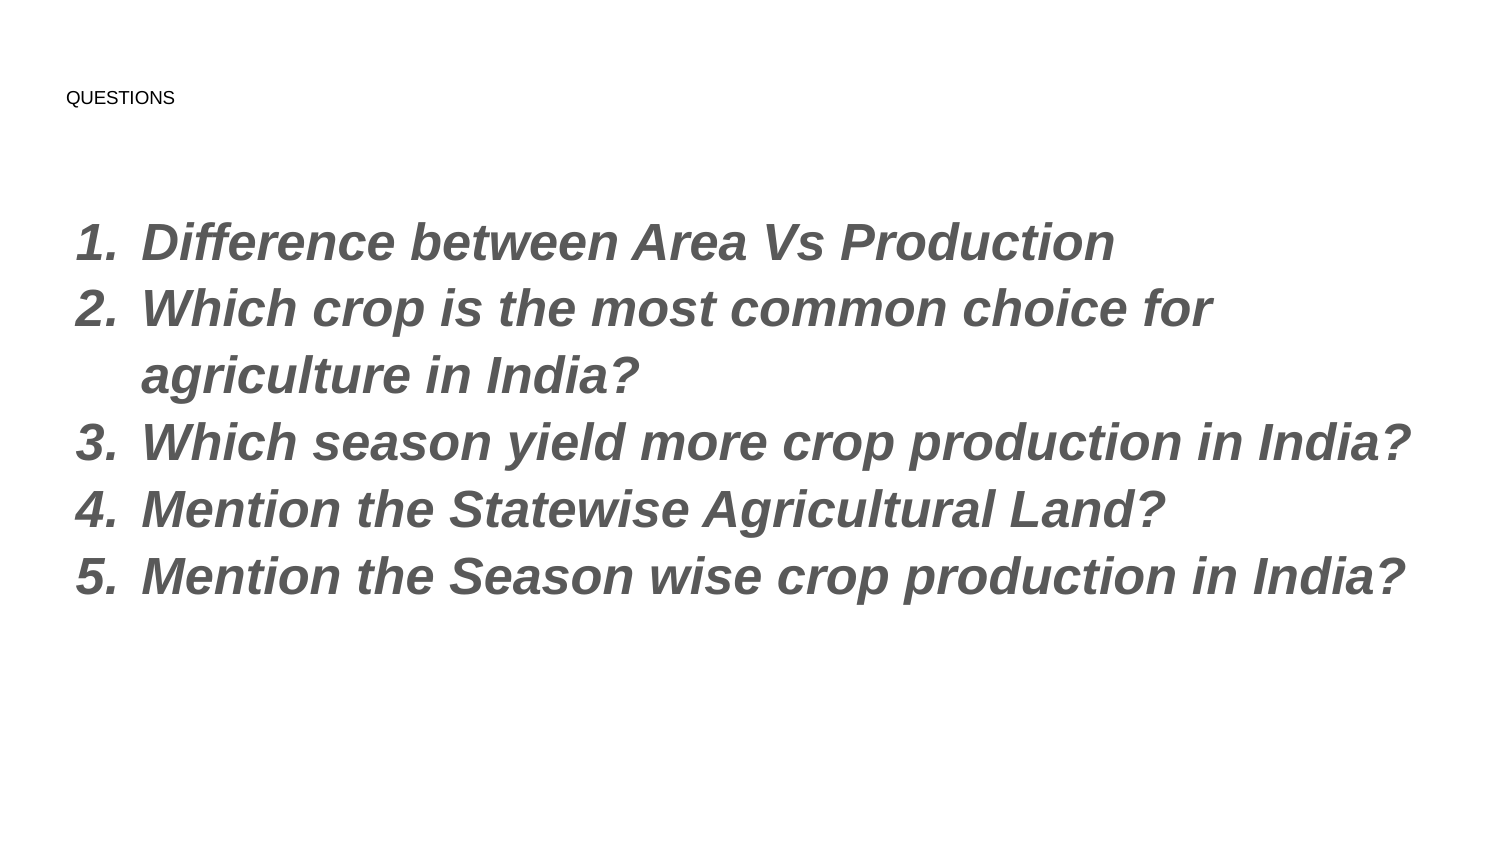

# QUESTIONS

Difference between Area Vs Production
Which crop is the most common choice for agriculture in India?
Which season yield more crop production in India?
Mention the Statewise Agricultural Land?
Mention the Season wise crop production in India?